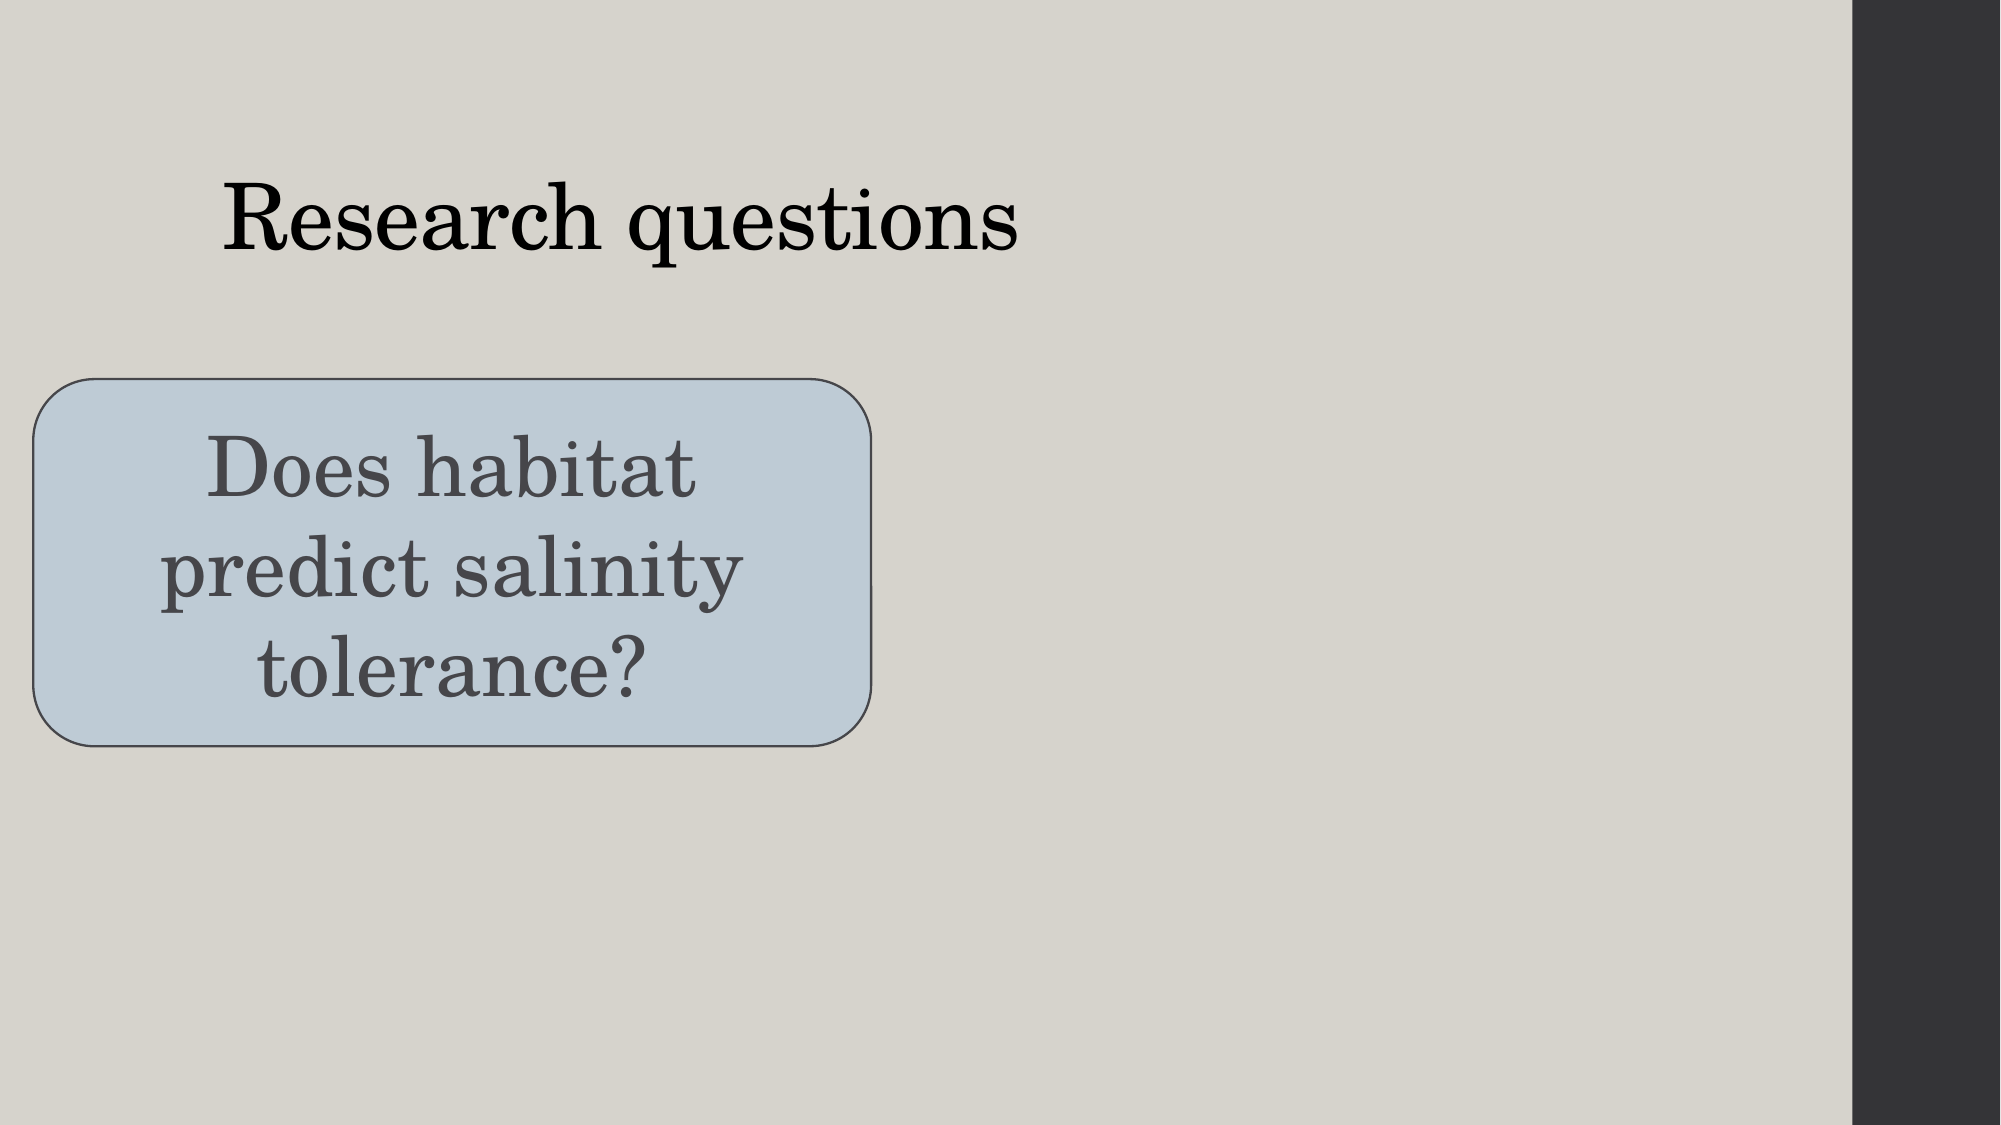

# Research questions

Does habitat predict salinity tolerance?
Is salinity tolerance discrete?